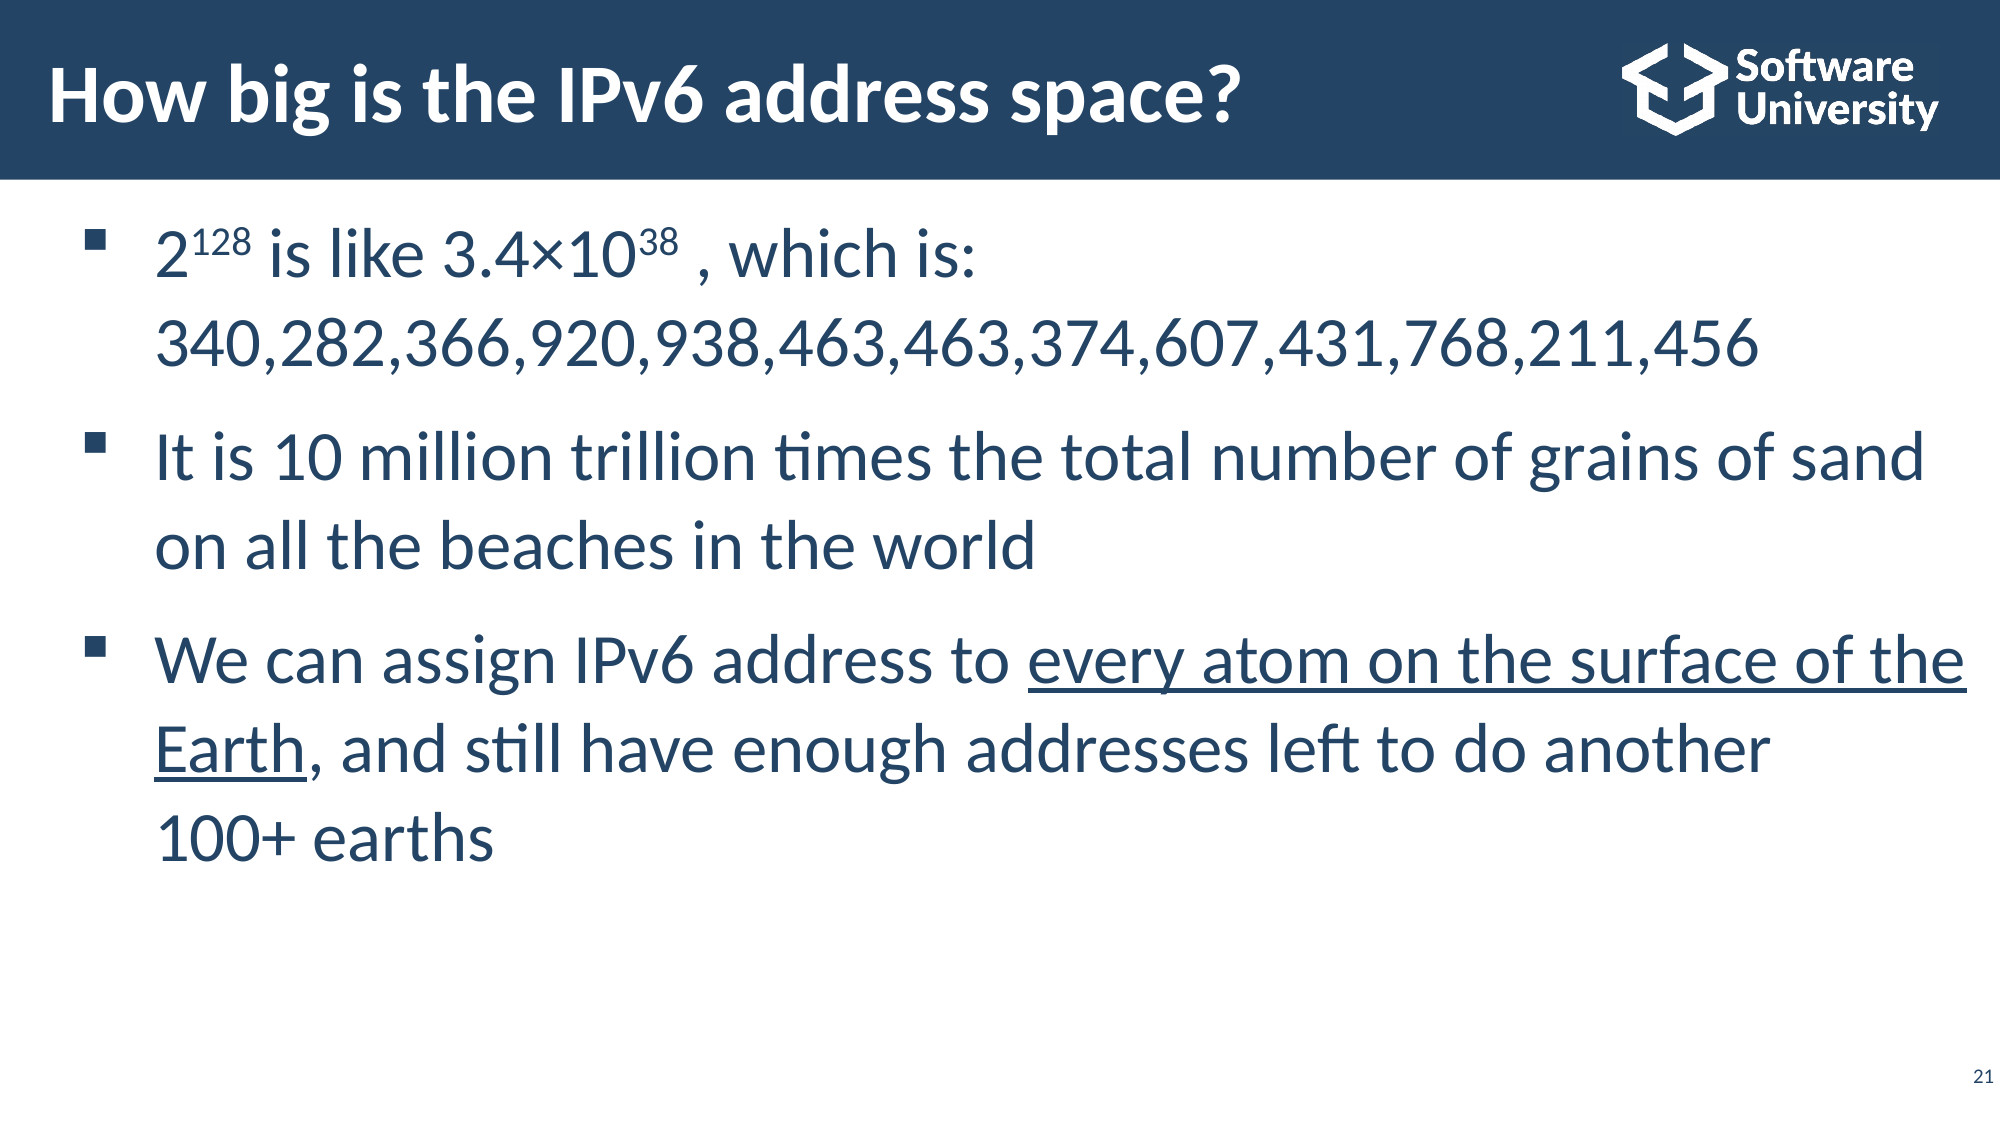

# How big is the IPv6 address space?
2128 is like 3.4×1038 , which is:
340,282,366,920,938,463,463,374,607,431,768,211,456
It is 10 million trillion times the total number of grains of sand
on all the beaches in the world
We can assign IPv6 address to every atom on the surface of the Earth, and still have enough addresses left to do another
100+ earths

21